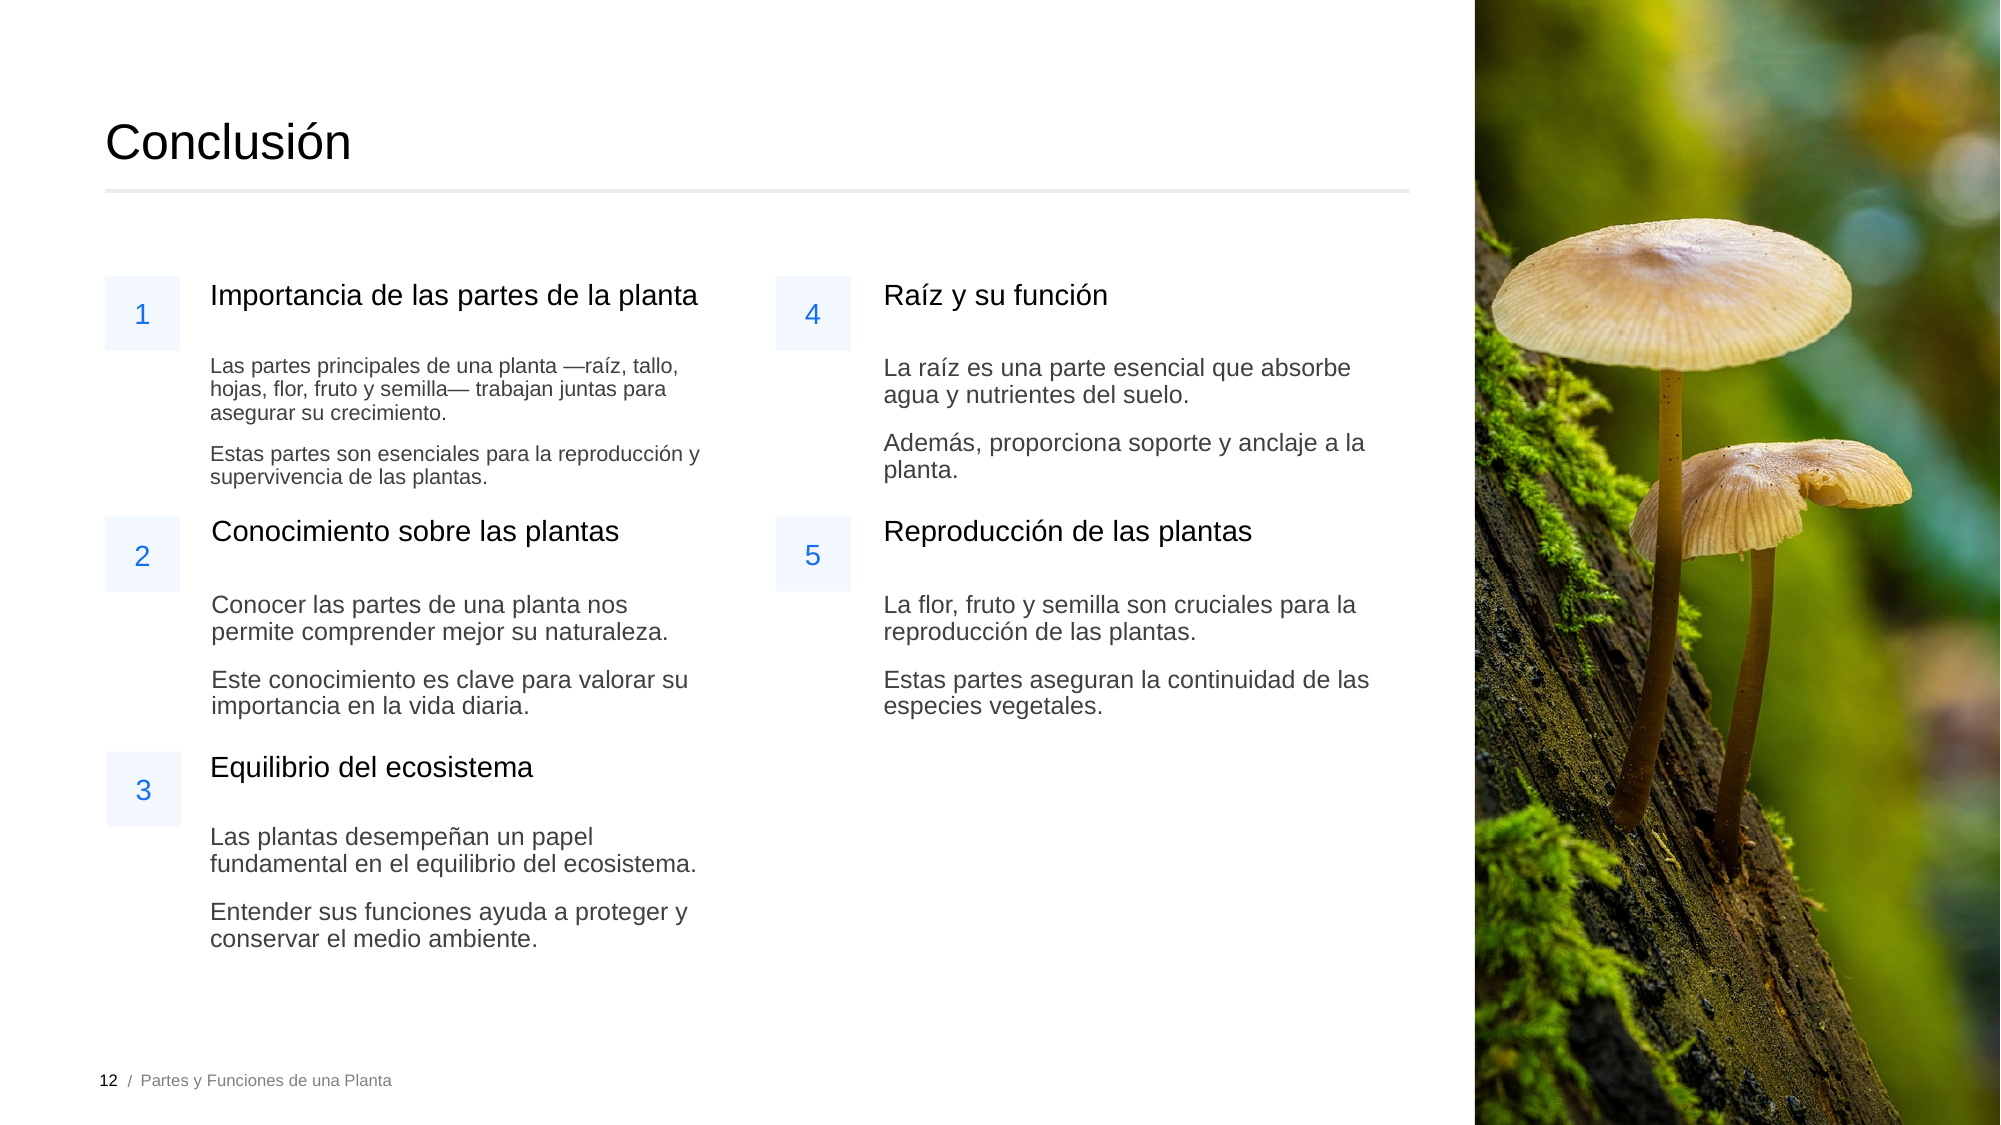

Conclusión

1

4
Importancia de las partes de la planta
Raíz y su función
Las partes principales de una planta —raíz, tallo, hojas, flor, fruto y semilla— trabajan juntas para asegurar su crecimiento.
Estas partes son esenciales para la reproducción y supervivencia de las plantas.
La raíz es una parte esencial que absorbe agua y nutrientes del suelo.
Además, proporciona soporte y anclaje a la planta.
Conocimiento sobre las plantas
Reproducción de las plantas

5

2
Conocer las partes de una planta nos permite comprender mejor su naturaleza.
Este conocimiento es clave para valorar su importancia en la vida diaria.
La flor, fruto y semilla son cruciales para la reproducción de las plantas.
Estas partes aseguran la continuidad de las especies vegetales.

3
Equilibrio del ecosistema
Las plantas desempeñan un papel fundamental en el equilibrio del ecosistema.
Entender sus funciones ayuda a proteger y conservar el medio ambiente.

12
Partes y Funciones de una Planta
 /